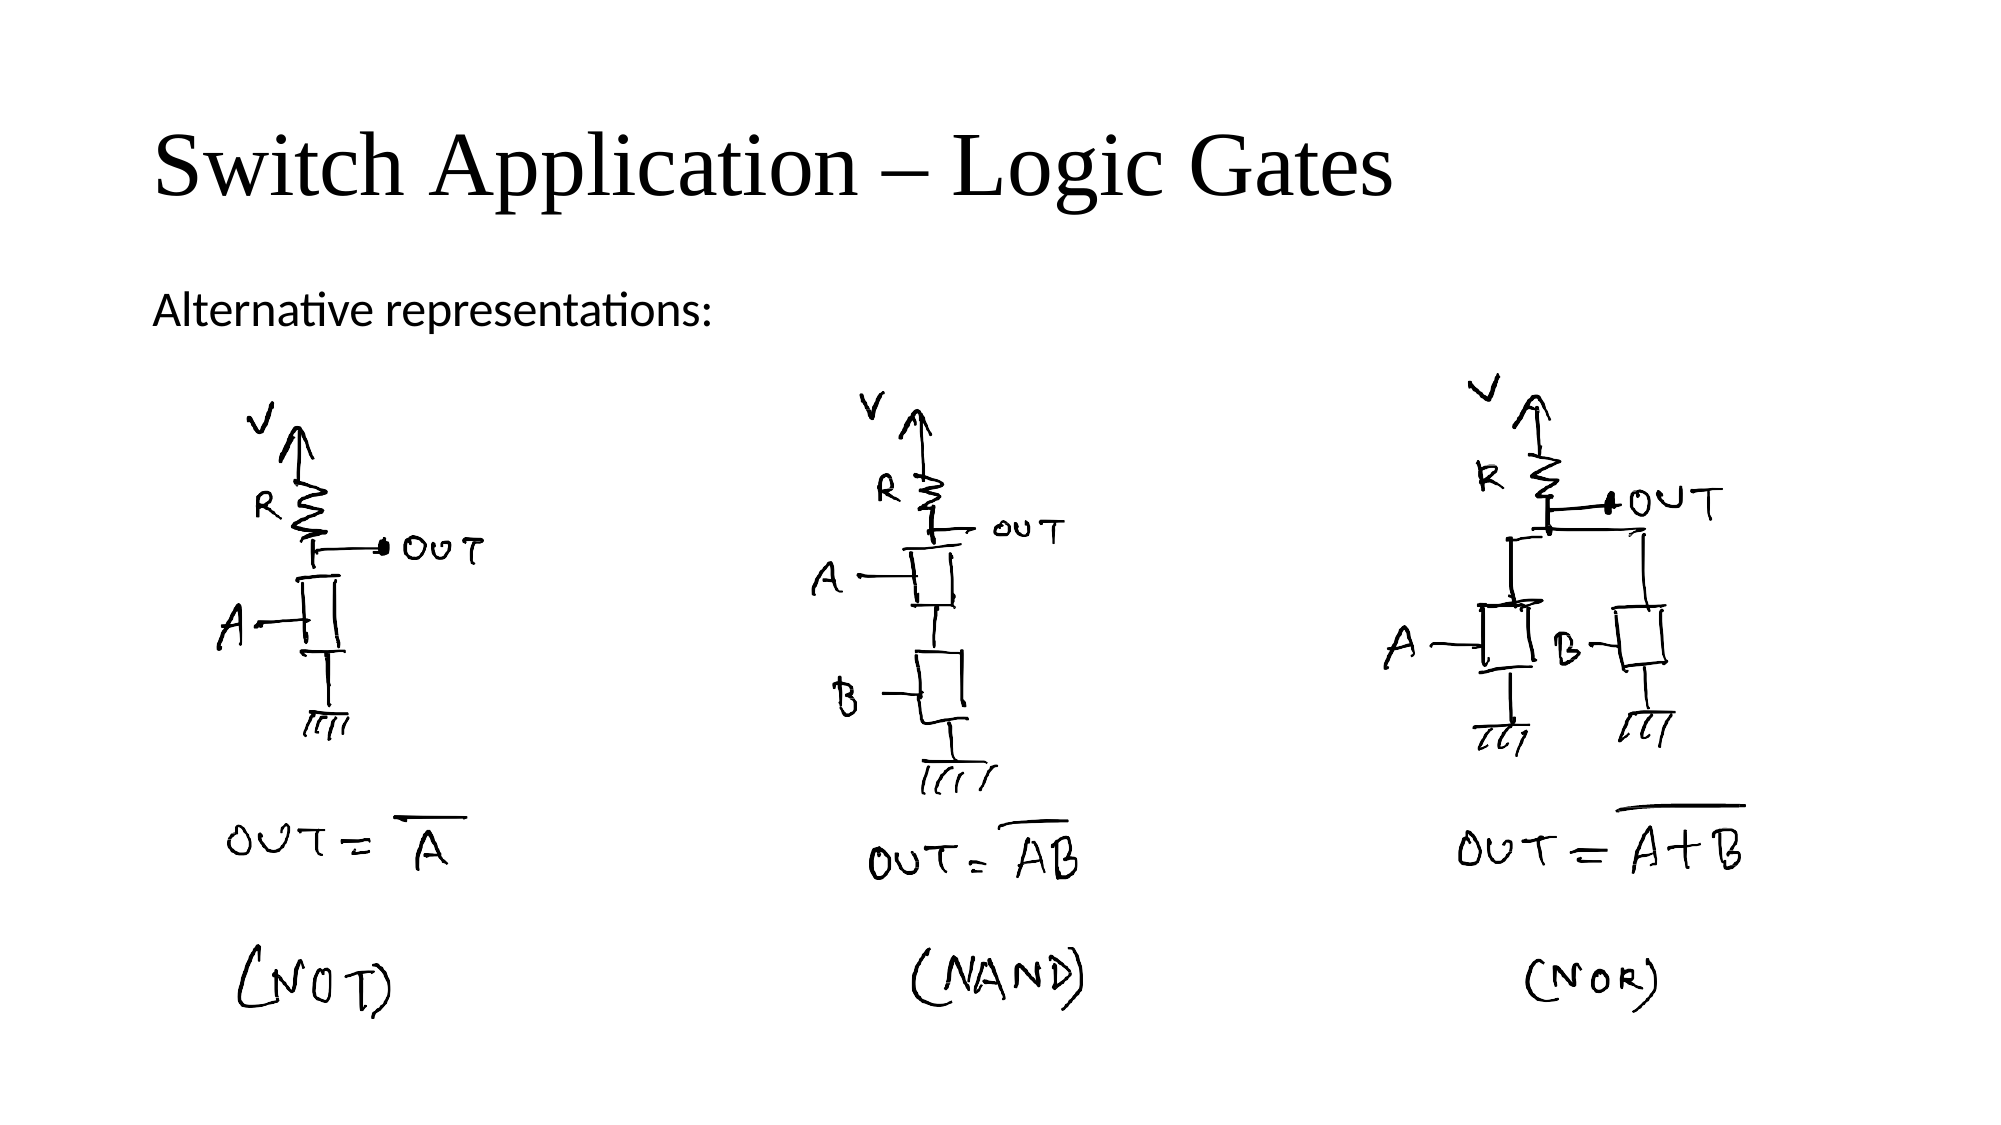

Switch Application – Logic Gates
Alternative representations: